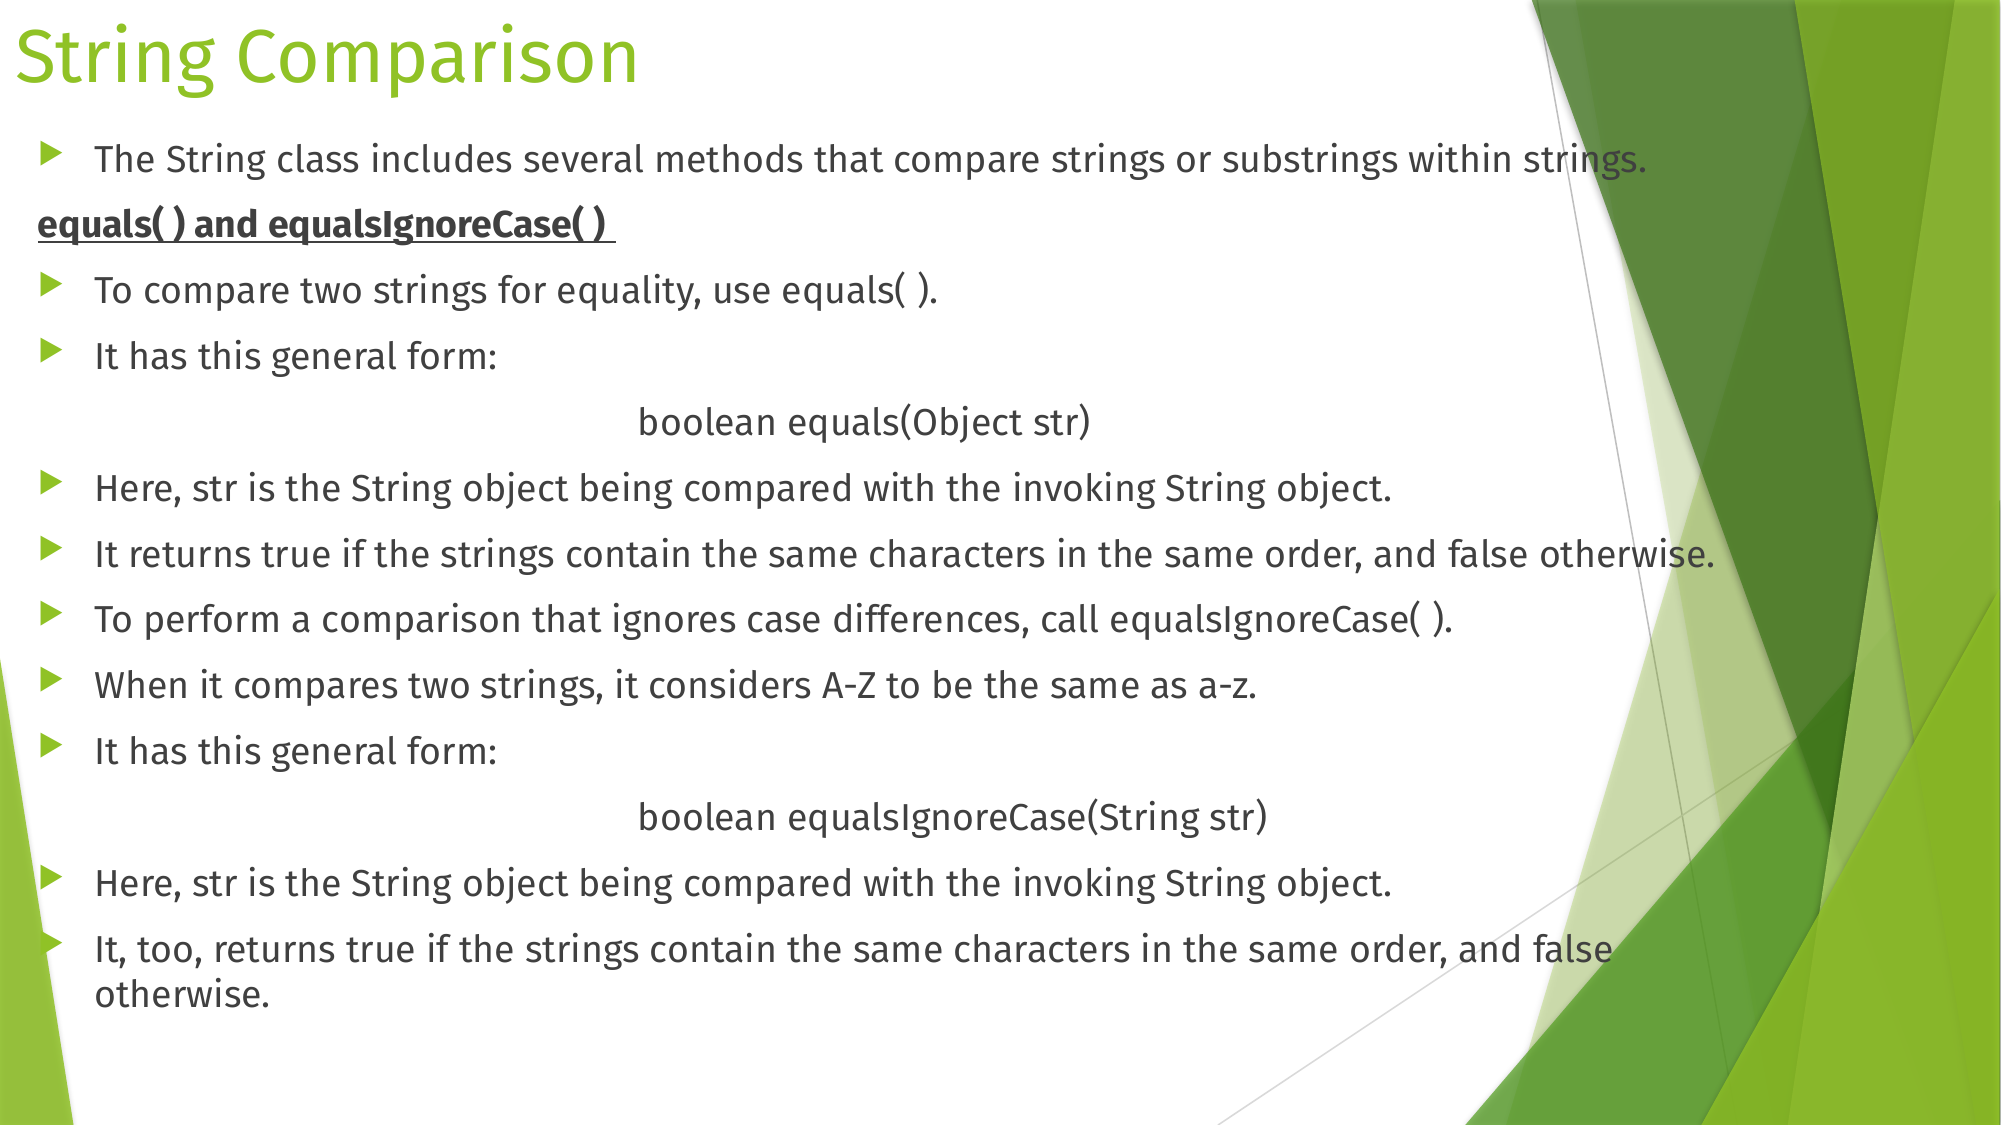

# String Comparison
The String class includes several methods that compare strings or substrings within strings.
equals( ) and equalsIgnoreCase( )
To compare two strings for equality, use equals( ).
It has this general form:
				boolean equals(Object str)
Here, str is the String object being compared with the invoking String object.
It returns true if the strings contain the same characters in the same order, and false otherwise.
To perform a comparison that ignores case differences, call equalsIgnoreCase( ).
When it compares two strings, it considers A-Z to be the same as a-z.
It has this general form:
				boolean equalsIgnoreCase(String str)
Here, str is the String object being compared with the invoking String object.
It, too, returns true if the strings contain the same characters in the same order, and false otherwise.